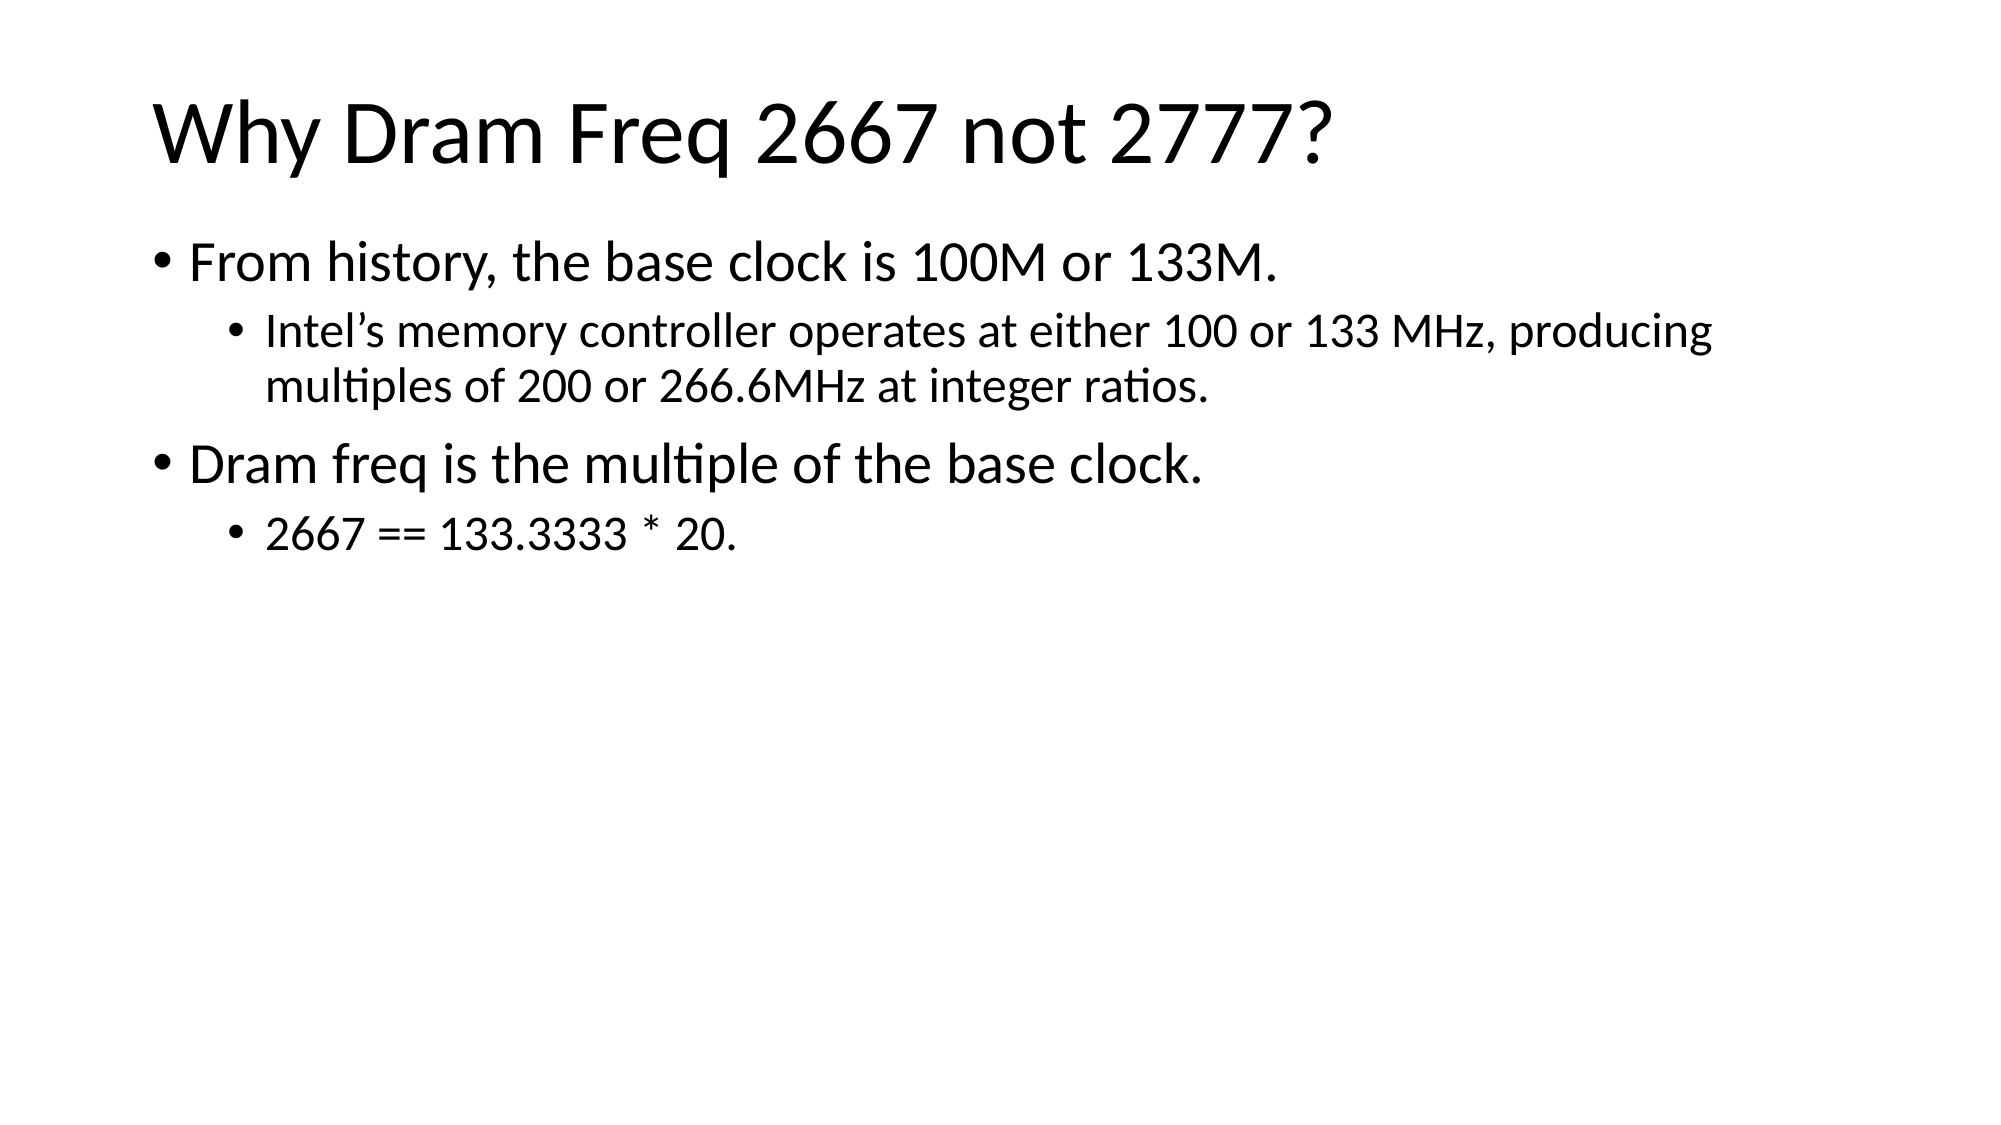

# Why Dram Freq 2667 not 2777?
From history, the base clock is 100M or 133M.
Intel’s memory controller operates at either 100 or 133 MHz, producing multiples of 200 or 266.6MHz at integer ratios.
Dram freq is the multiple of the base clock.
2667 == 133.3333 * 20.